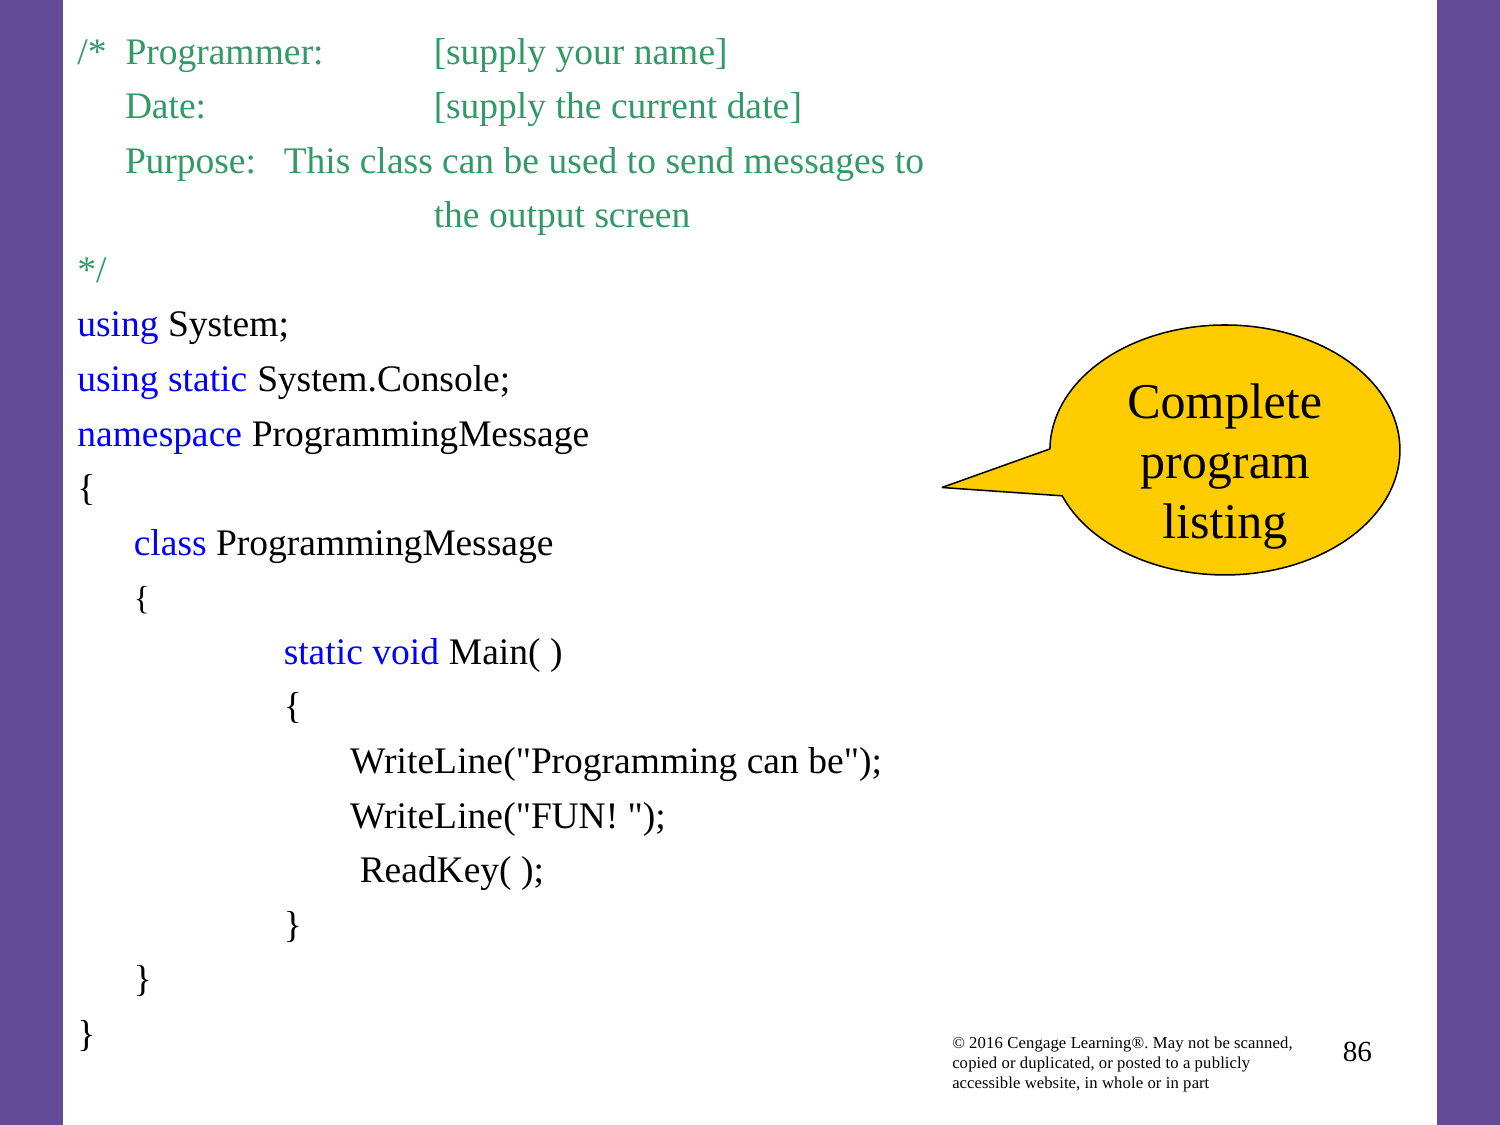

/*  Programmer:	[supply your name]
     Date:  		[supply the current date]
     Purpose:	This class can be used to send messages to
			the output screen
*/
using System;
using static System.Console;
namespace ProgrammingMessage
{
    	class ProgrammingMessage
    	{
       	static void Main( )
       	{
        	       WriteLine("Programming can be");
      	       WriteLine("FUN! ");
            	        ReadKey( );
       	}
    	}
}
Complete program listing
86